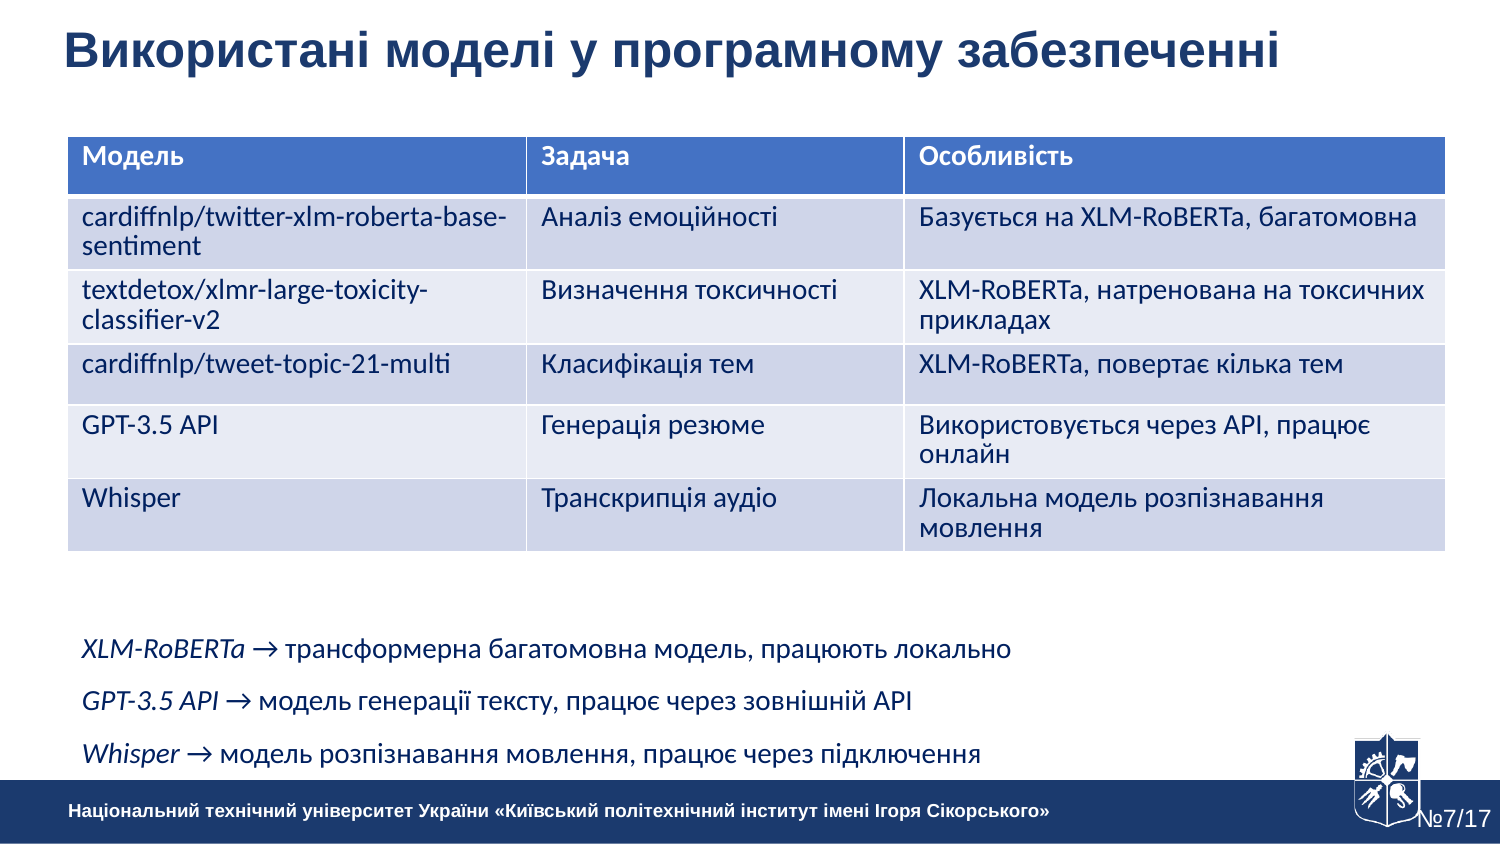

Використані моделі у програмному забезпеченні
| Модель | Задача | Особливість |
| --- | --- | --- |
| cardiffnlp/twitter-xlm-roberta-base-sentiment | Аналіз емоційності | Базується на XLM-RoBERTa, багатомовна |
| textdetox/xlmr-large-toxicity-classifier-v2 | Визначення токсичності | XLM-RoBERTa, натренована на токсичних прикладах |
| cardiffnlp/tweet-topic-21-multi | Класифікація тем | XLM-RoBERTa, повертає кілька тем |
| GPT-3.5 API | Генерація резюме | Використовується через API, працює онлайн |
| Whisper | Транскрипція аудіо | Локальна модель розпізнавання мовлення |
XLM-RoBERTa → трансформерна багатомовна модель, працюють локально
GPT-3.5 API → модель генерації тексту, працює через зовнішній API
Whisper → модель розпізнавання мовлення, працює через підключення
№7/17